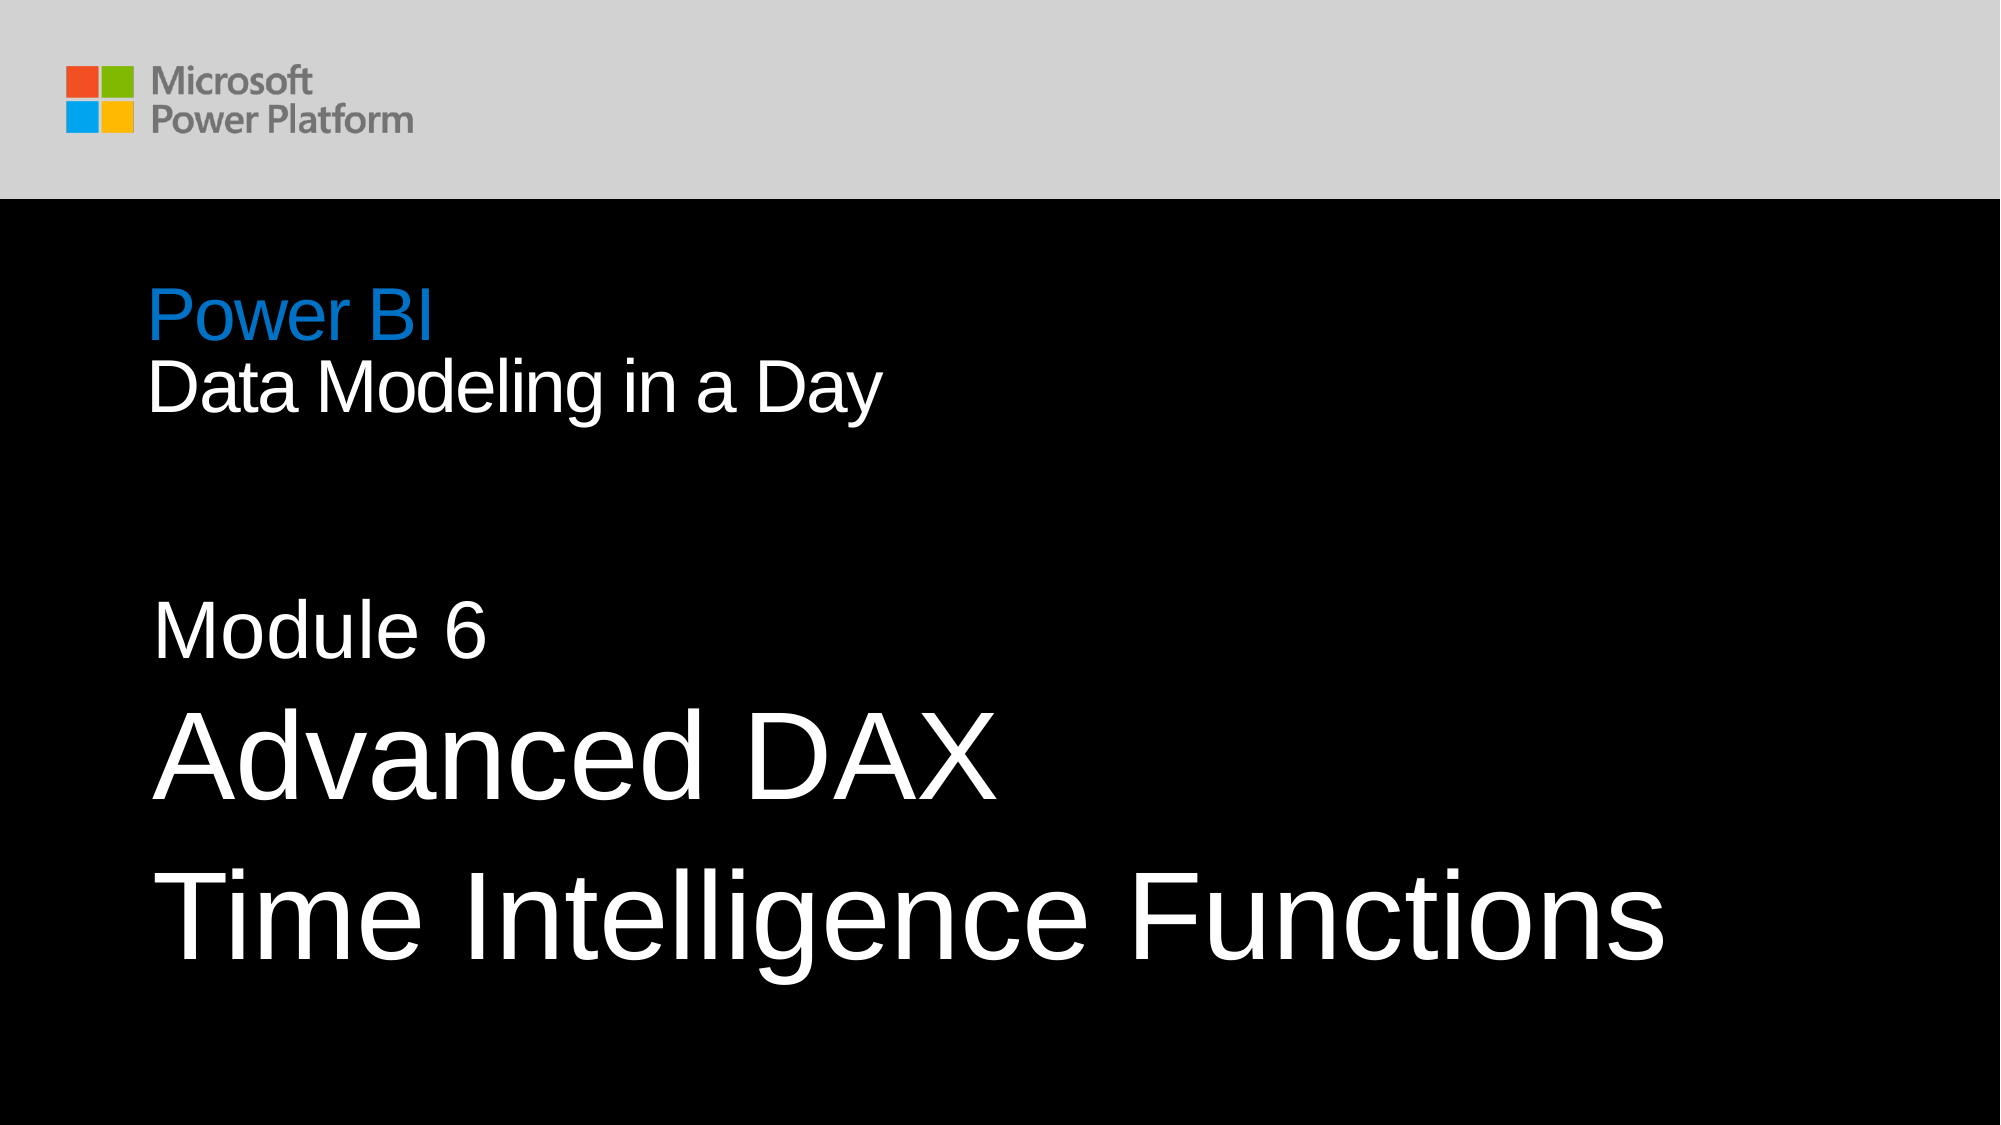

# Power BI Data Modeling in a Day
Module 6
Advanced DAX
Time Intelligence Functions